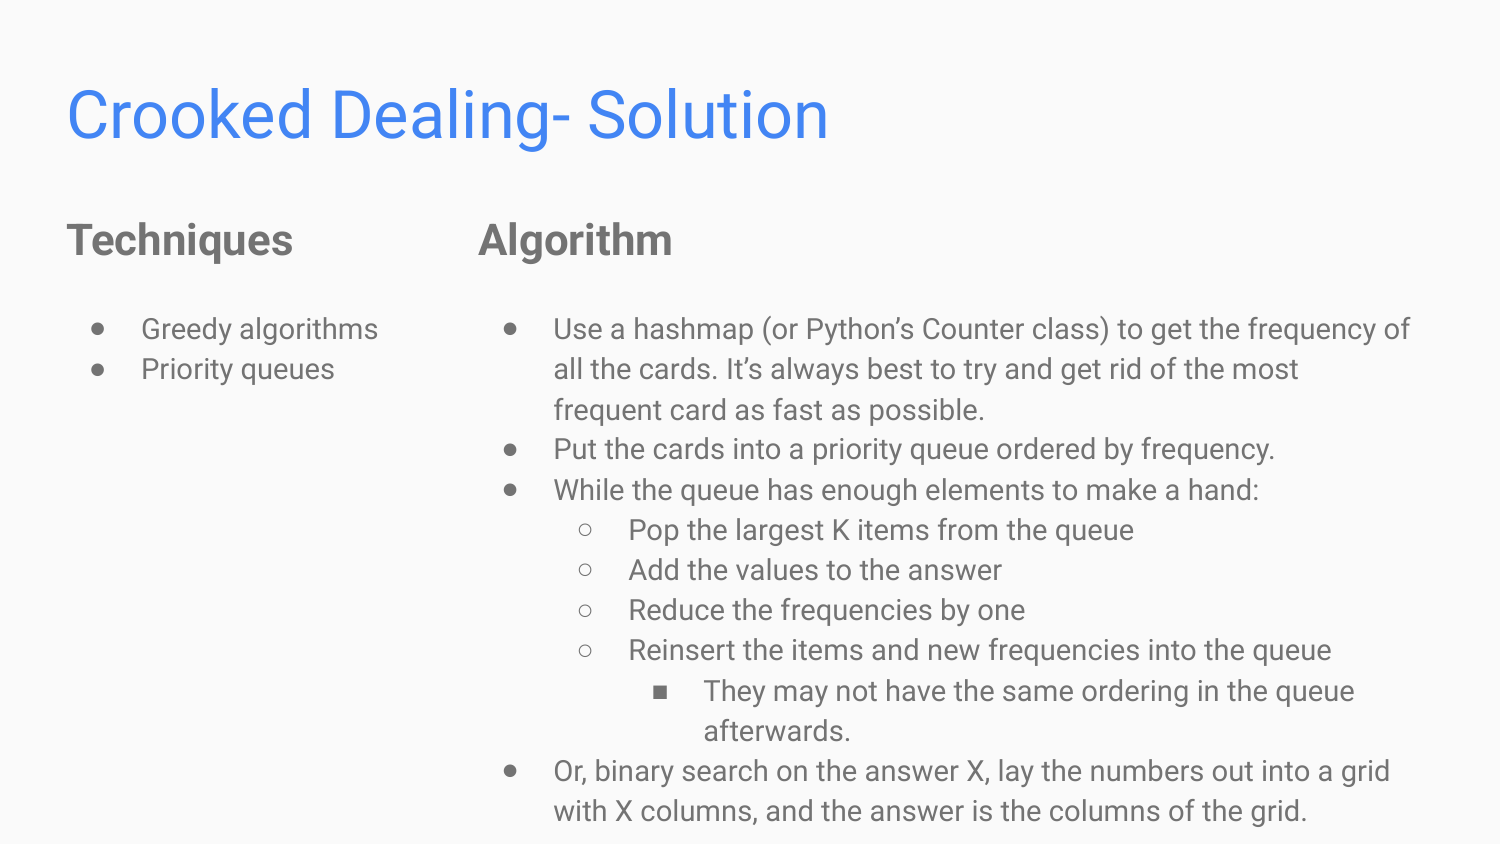

Crooked Dealing- Solution
Techniques
Algorithm
Greedy algorithms
Priority queues
Use a hashmap (or Python’s Counter class) to get the frequency of all the cards. It’s always best to try and get rid of the most frequent card as fast as possible.
Put the cards into a priority queue ordered by frequency.
While the queue has enough elements to make a hand:
Pop the largest K items from the queue
Add the values to the answer
Reduce the frequencies by one
Reinsert the items and new frequencies into the queue
They may not have the same ordering in the queue afterwards.
Or, binary search on the answer X, lay the numbers out into a grid with X columns, and the answer is the columns of the grid.